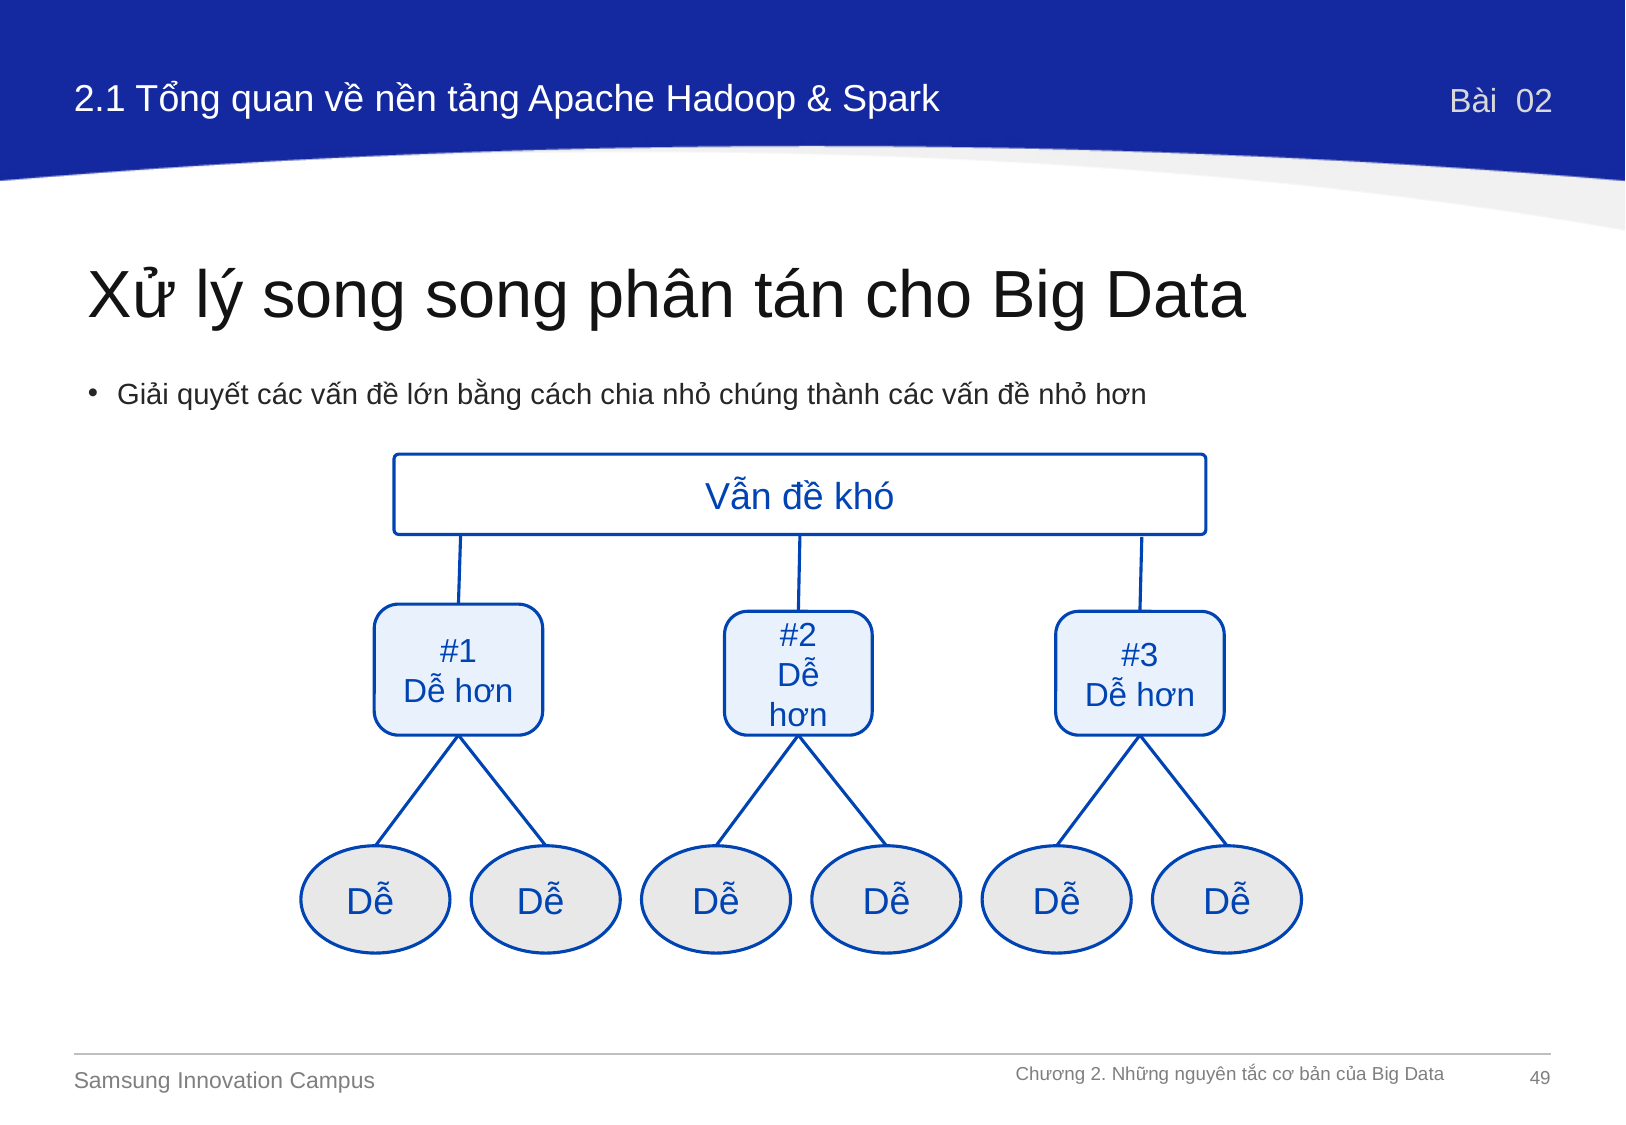

2.1 Tổng quan về nền tảng Apache Hadoop & Spark
Bài  02
Xử lý song song phân tán cho Big Data
Giải quyết các vấn đề lớn bằng cách chia nhỏ chúng thành các vấn đề nhỏ hơn
Vẫn đề khó
#1
Dễ hơn
#2
Dễ hơn
#3
Dễ hơn
Dễ
Dễ
Dễ
Dễ
Dễ
Dễ